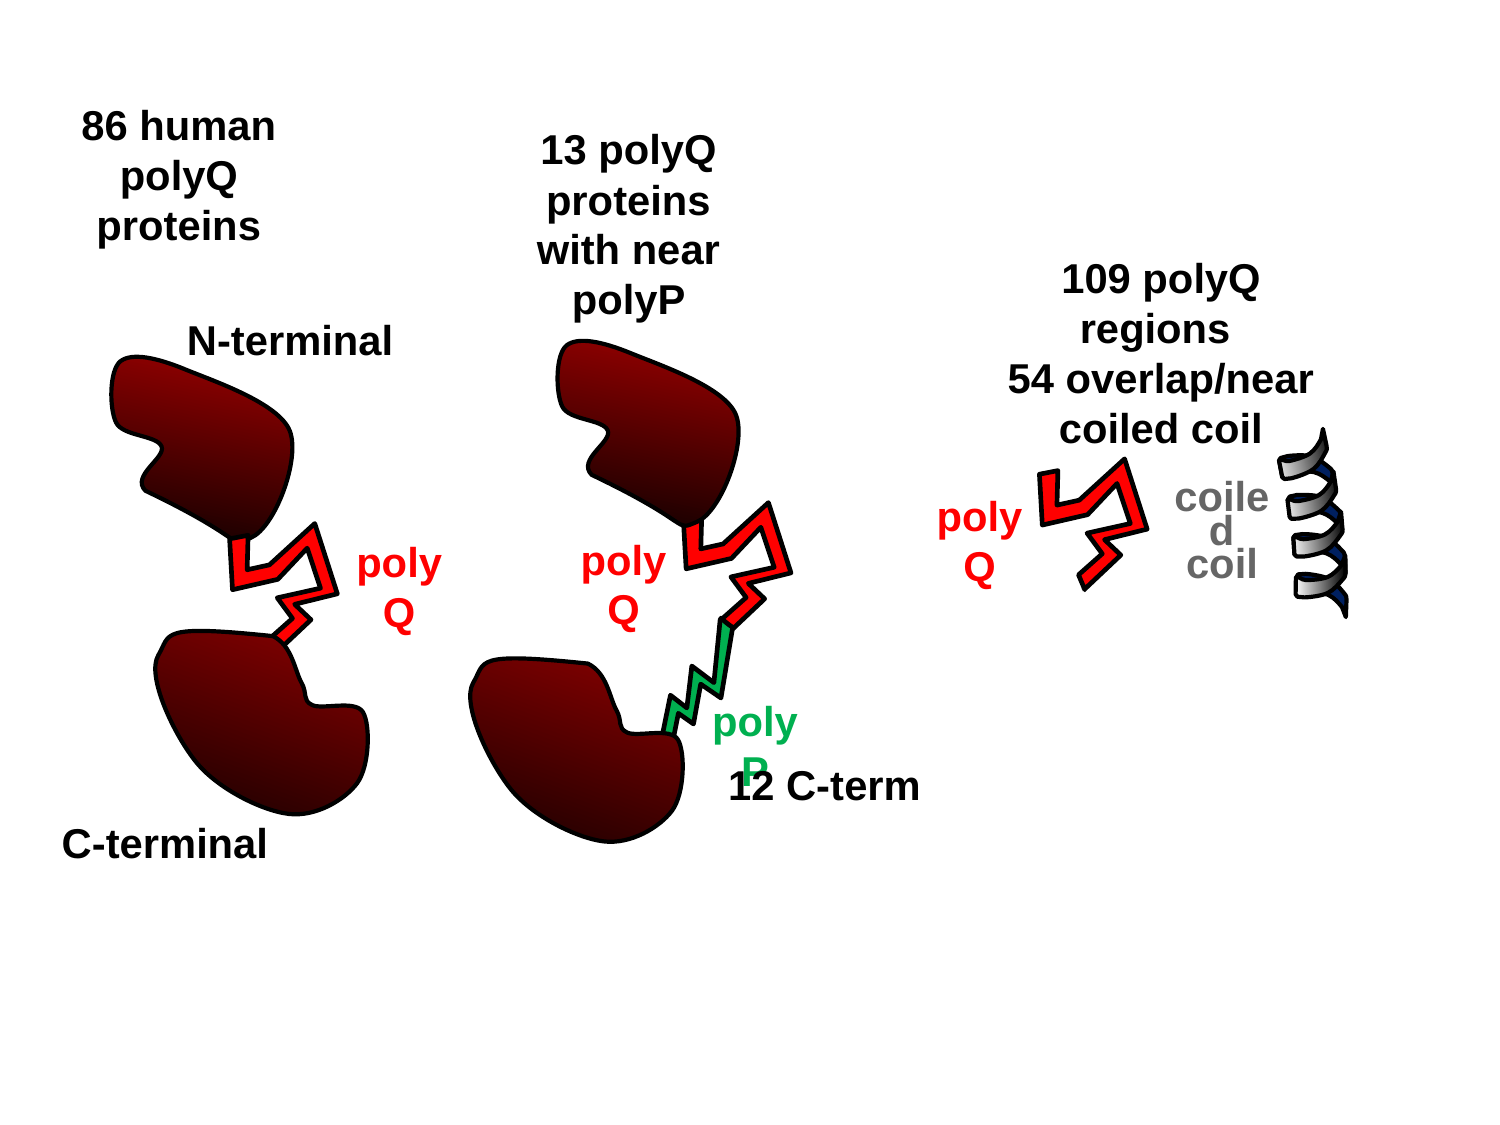

86 human polyQ proteins
13 polyQ
proteins with near polyP

polyQ

polyP
12 C-term
109 polyQ regions
54 overlap/near
coiled coil

coiled coil
polyQ
N-terminal

polyQ

C-terminal